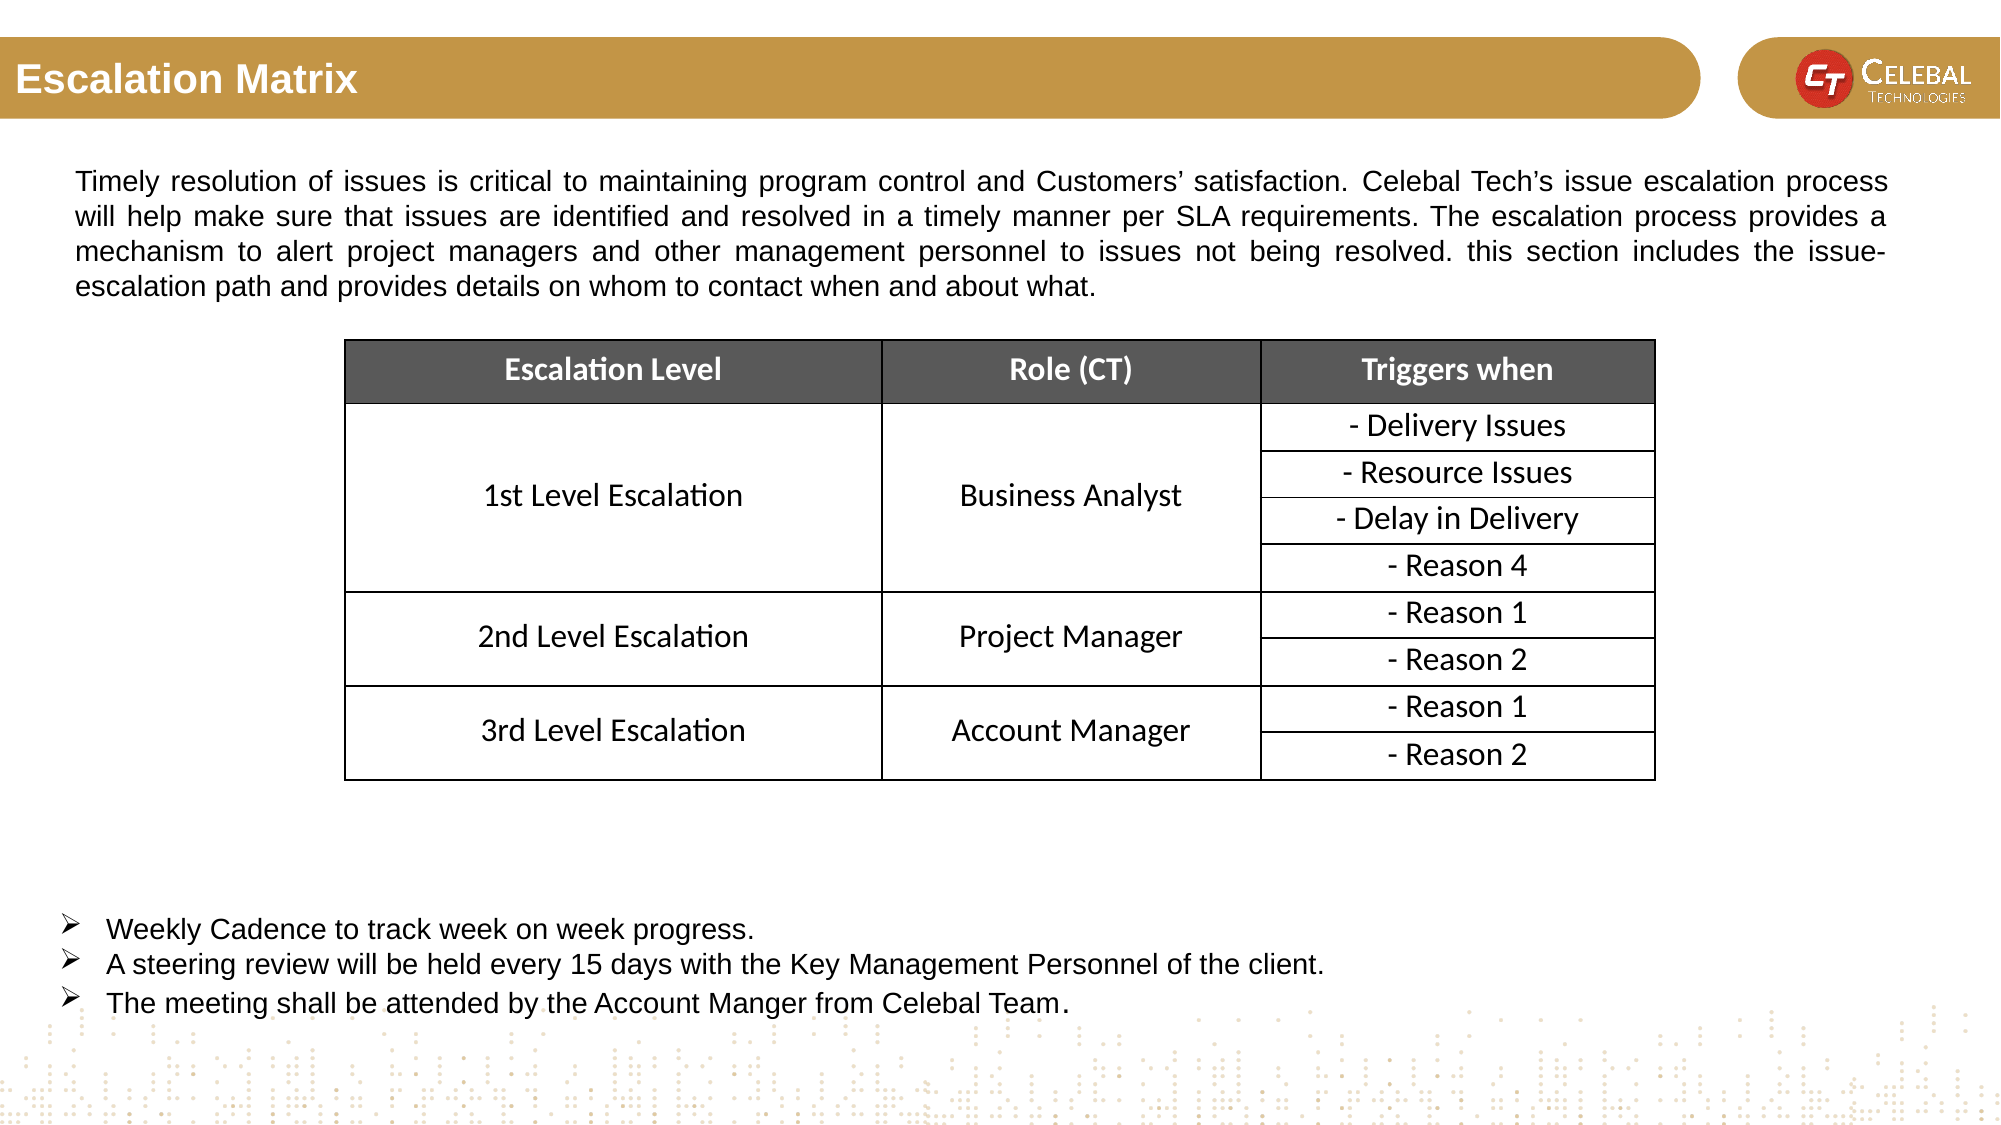

Escalation Matrix
Timely resolution of issues is critical to maintaining program control and Customers’ satisfaction. Celebal Tech’s issue escalation process will help make sure that issues are identified and resolved in a timely manner per SLA requirements. The escalation process provides a mechanism to alert project managers and other management personnel to issues not being resolved. this section includes the issue-escalation path and provides details on whom to contact when and about what.
| Escalation Level | Role (CT) | Triggers when |
| --- | --- | --- |
| 1st Level Escalation | Business Analyst | - Delivery Issues |
|  |  | - Resource Issues |
|  |  | - Delay in Delivery |
|  |  | - Reason 4 |
| 2nd Level Escalation | Project Manager | - Reason 1 |
|  |  | - Reason 2 |
| 3rd Level Escalation | Account Manager | - Reason 1 |
|  |  | - Reason 2 |
Weekly Cadence to track week on week progress.
A steering review will be held every 15 days with the Key Management Personnel of the client.
The meeting shall be attended by the Account Manger from Celebal Team.